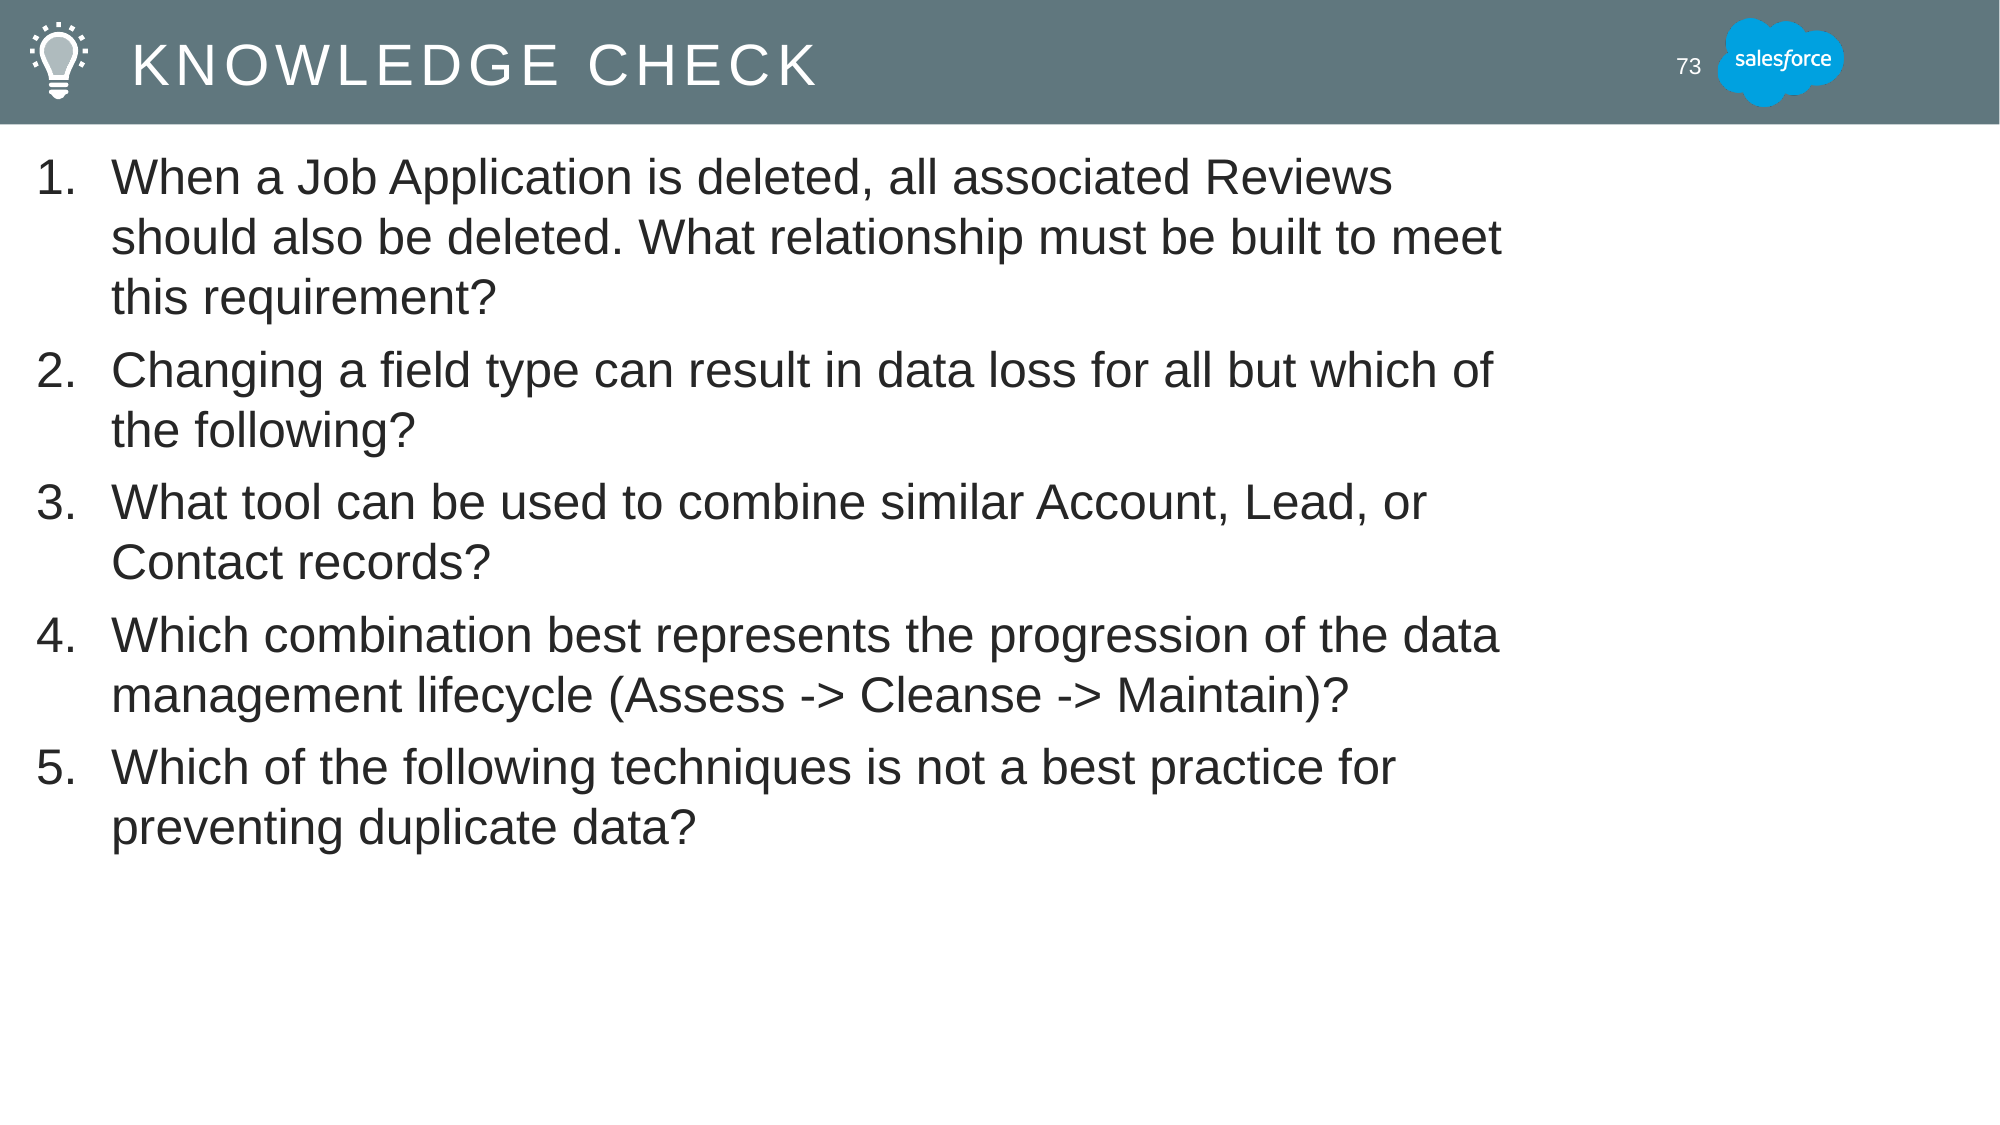

# Knowledge check
73
When a Job Application is deleted, all associated Reviews should also be deleted. What relationship must be built to meet this requirement?
Changing a field type can result in data loss for all but which of the following?
What tool can be used to combine similar Account, Lead, or Contact records?
Which combination best represents the progression of the data management lifecycle (Assess -> Cleanse -> Maintain)?
Which of the following techniques is not a best practice for preventing duplicate data?